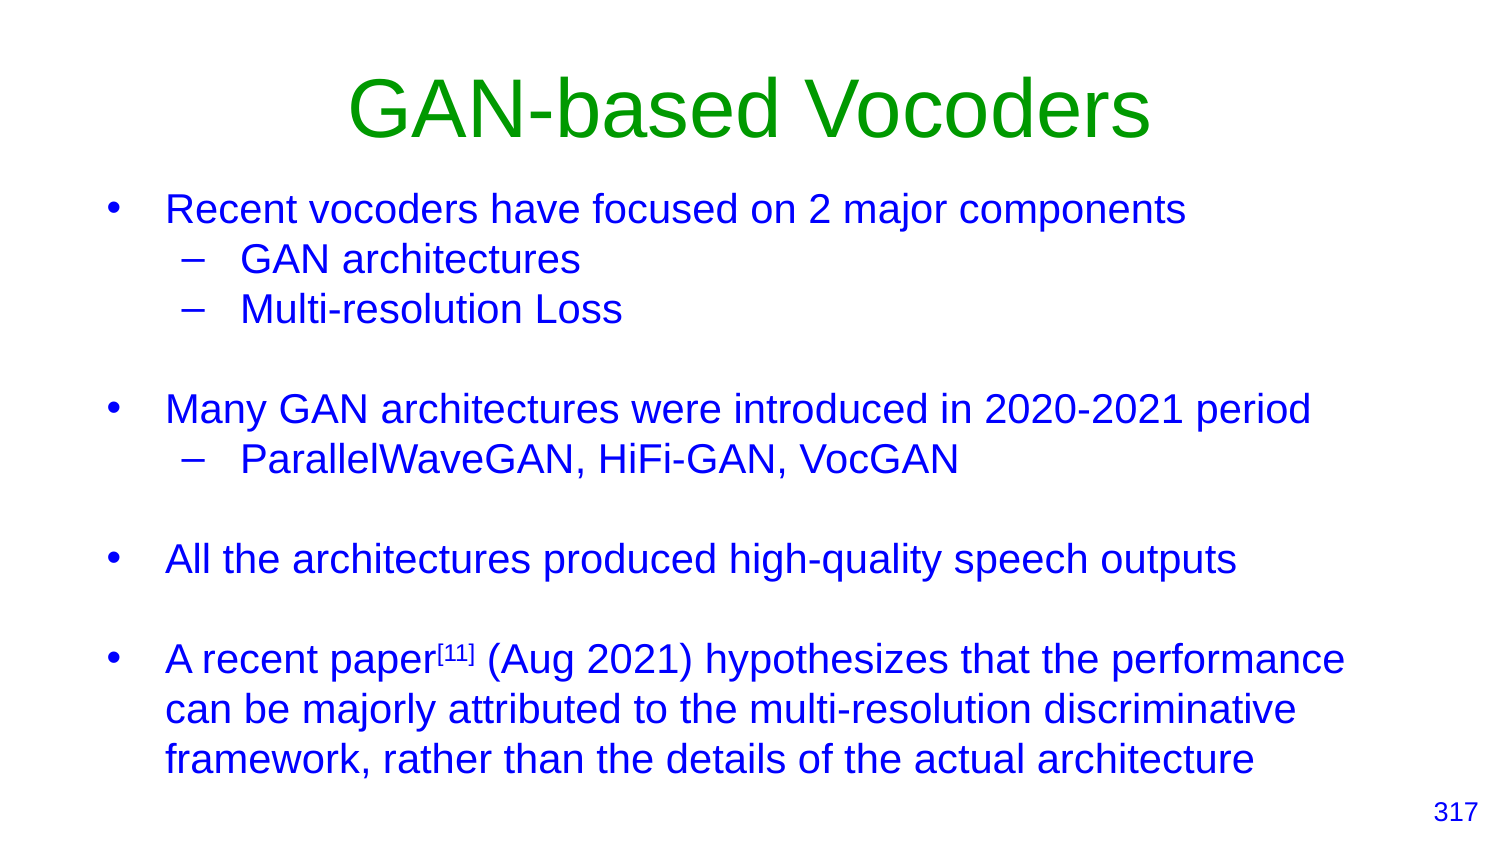

# GAN-based Vocoders
Recent vocoders have focused on 2 major components
GAN architectures
Multi-resolution Loss
Many GAN architectures were introduced in 2020-2021 period
ParallelWaveGAN, HiFi-GAN, VocGAN
All the architectures produced high-quality speech outputs
A recent paper[11] (Aug 2021) hypothesizes that the performance can be majorly attributed to the multi-resolution discriminative framework, rather than the details of the actual architecture
317